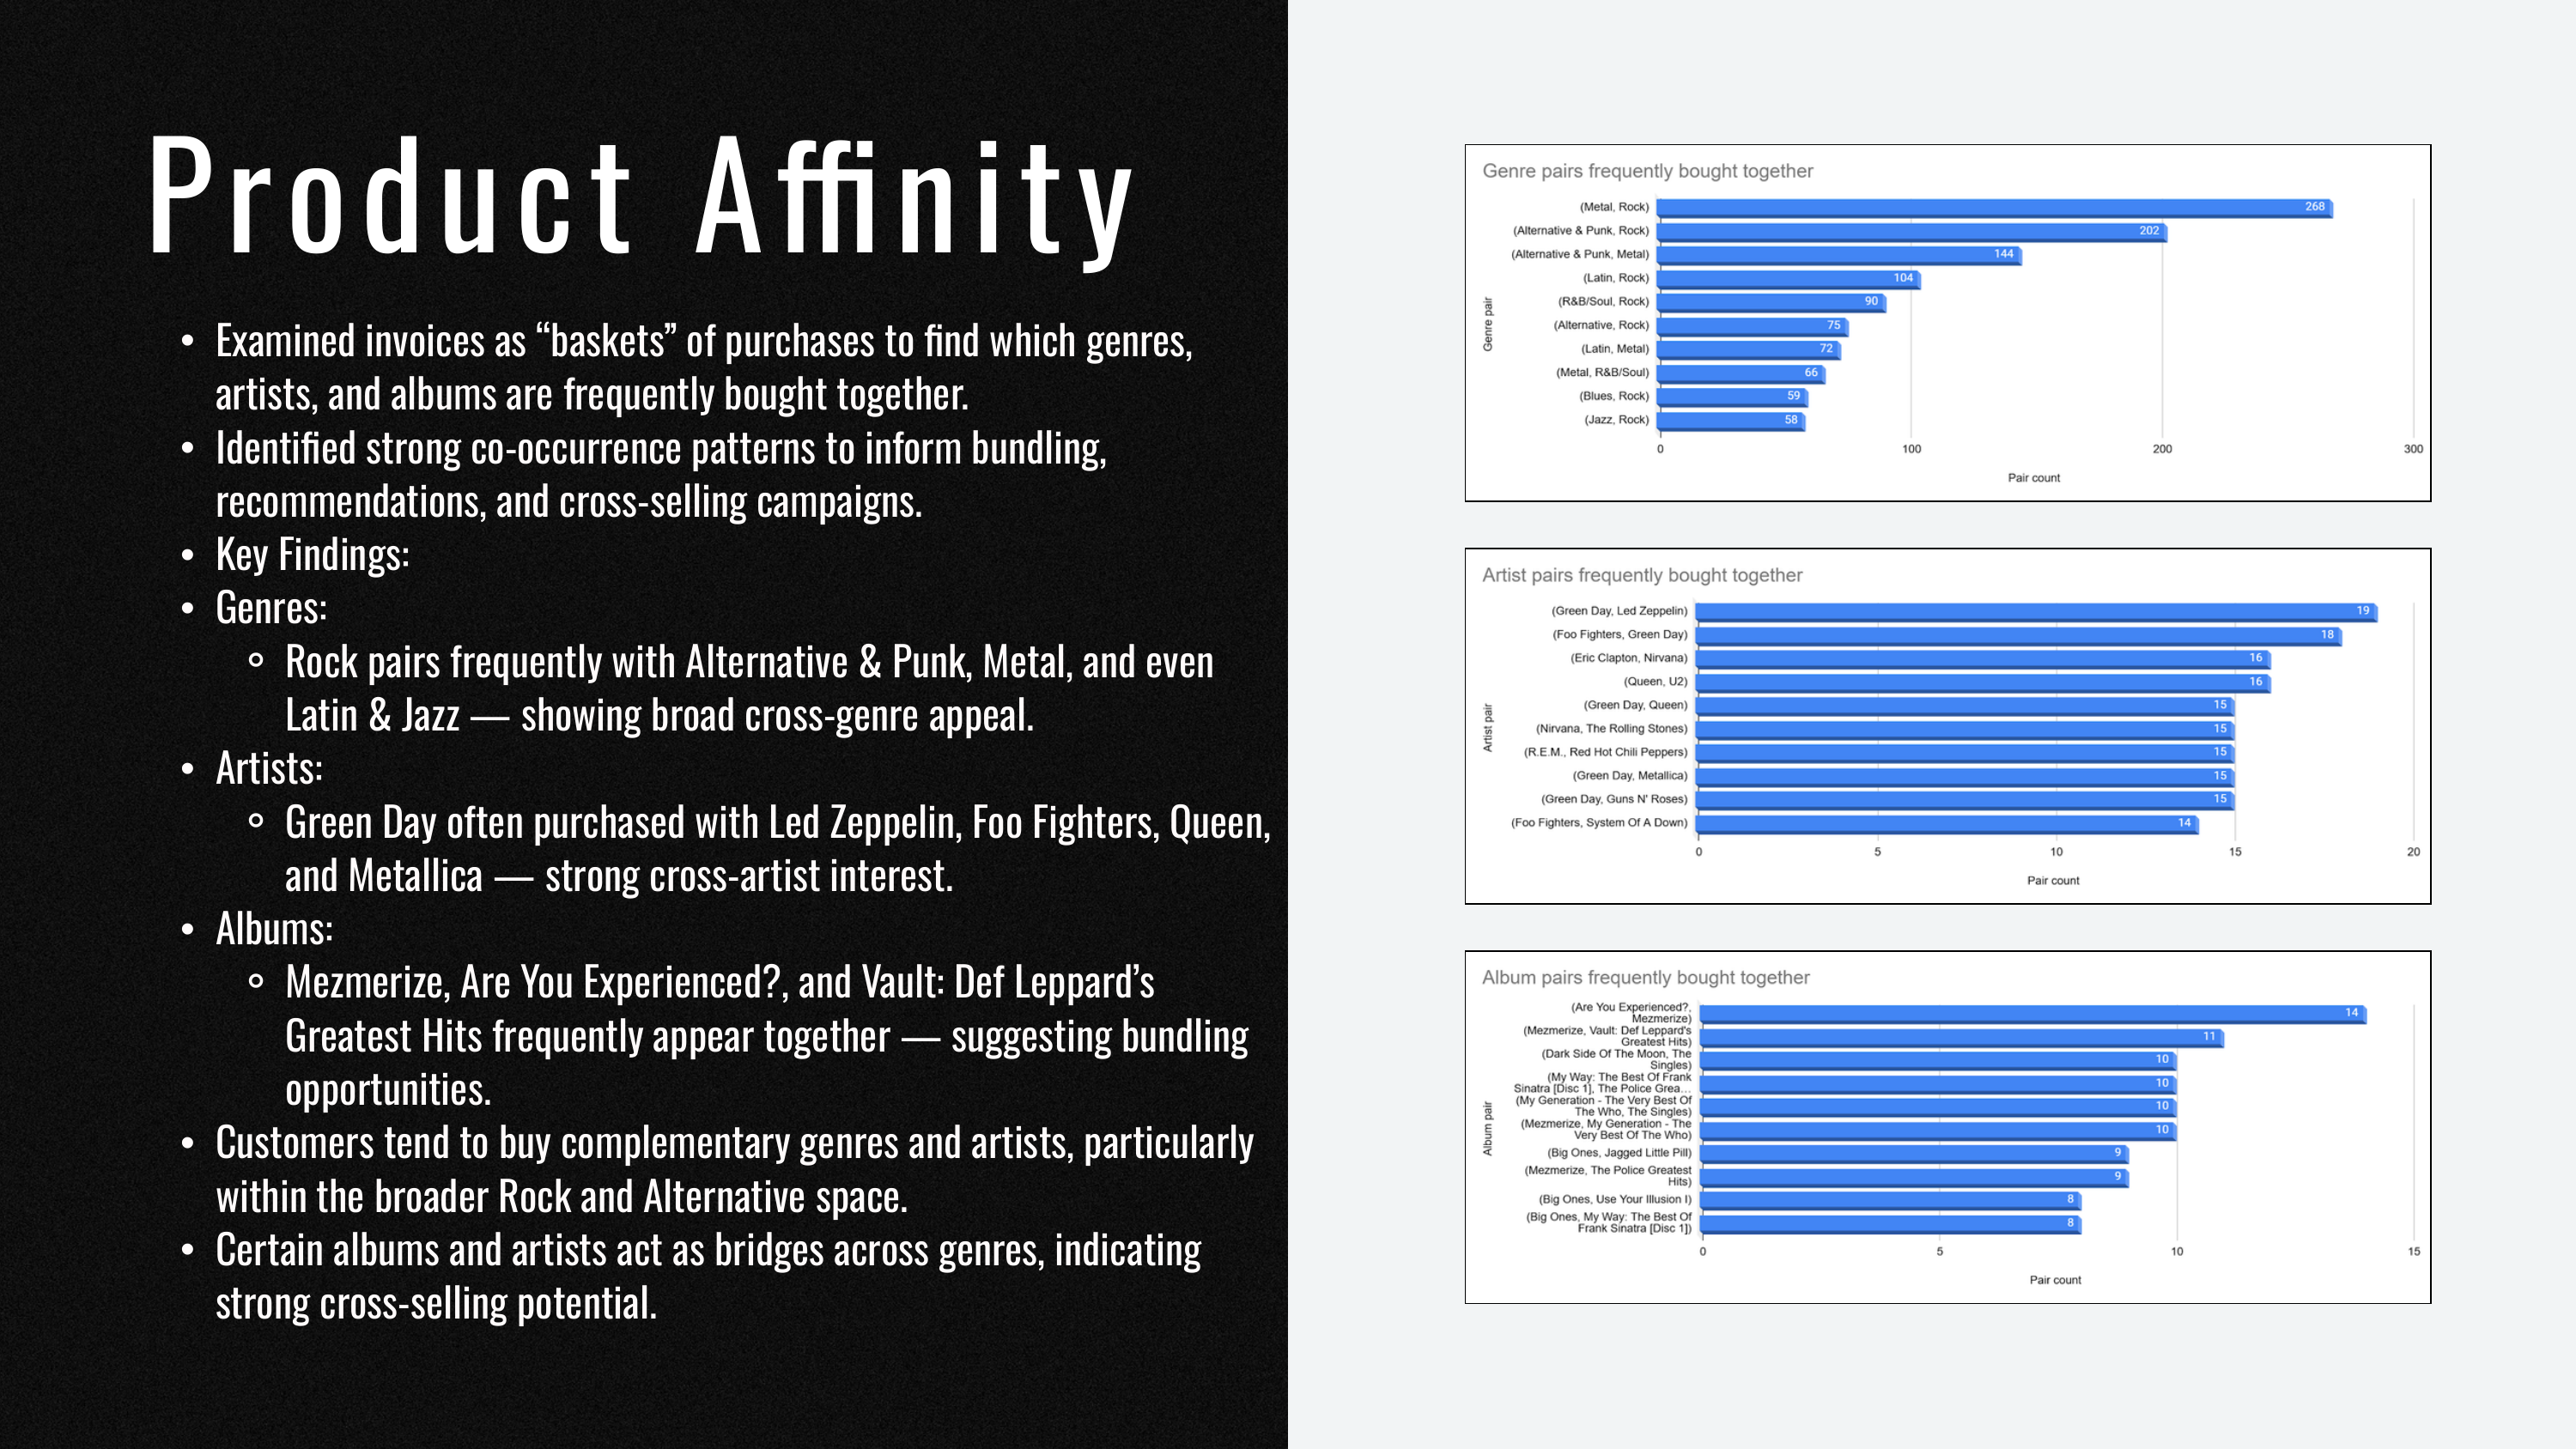

Product Affinity

Examined invoices as “baskets” of purchases to find which genres, artists, and albums are frequently bought together.
Identified strong co-occurrence patterns to inform bundling, recommendations, and cross-selling campaigns.
Key Findings:
Genres:
Rock pairs frequently with Alternative & Punk, Metal, and even Latin & Jazz — showing broad cross-genre appeal.
Artists:
Green Day often purchased with Led Zeppelin, Foo Fighters, Queen, and Metallica — strong cross-artist interest.
Albums:
Mezmerize, Are You Experienced?, and Vault: Def Leppard’s Greatest Hits frequently appear together — suggesting bundling opportunities.
Customers tend to buy complementary genres and artists, particularly within the broader Rock and Alternative space.
Certain albums and artists act as bridges across genres, indicating strong cross-selling potential.